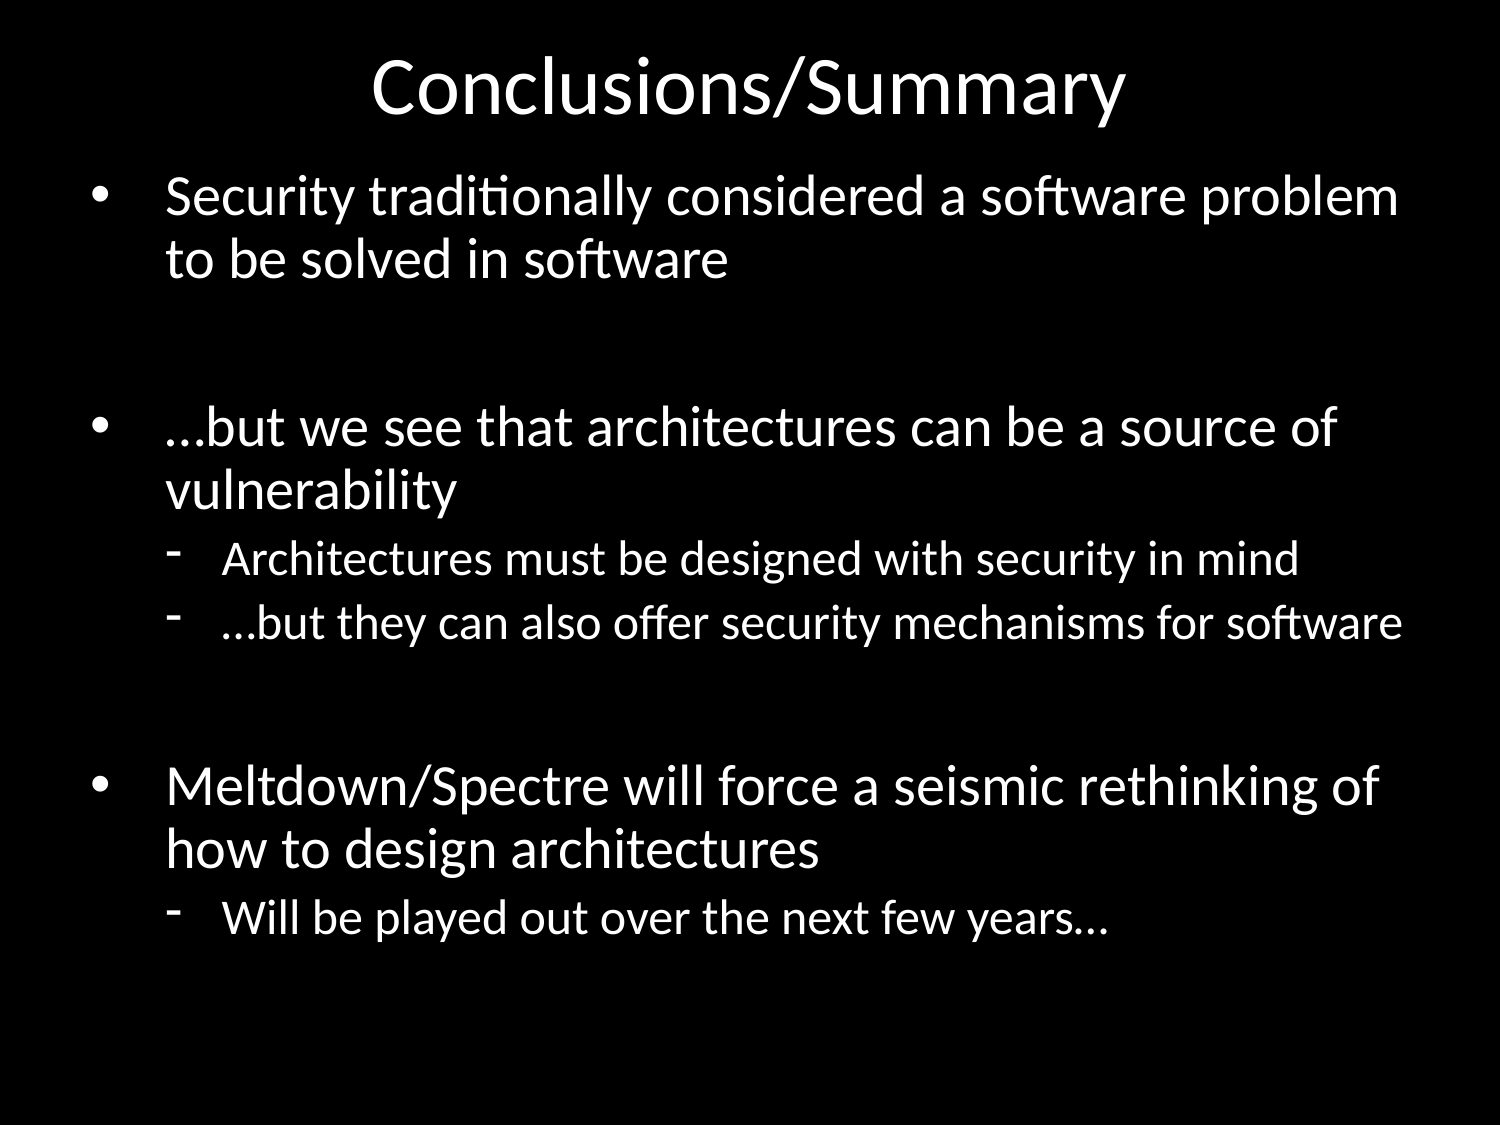

# Conclusions/Summary
Security traditionally considered a software problem to be solved in software

…but we see that architectures can be a source of vulnerability
Architectures must be designed with security in mind
…but they can also offer security mechanisms for software

Meltdown/Spectre will force a seismic rethinking of how to design architectures
Will be played out over the next few years…